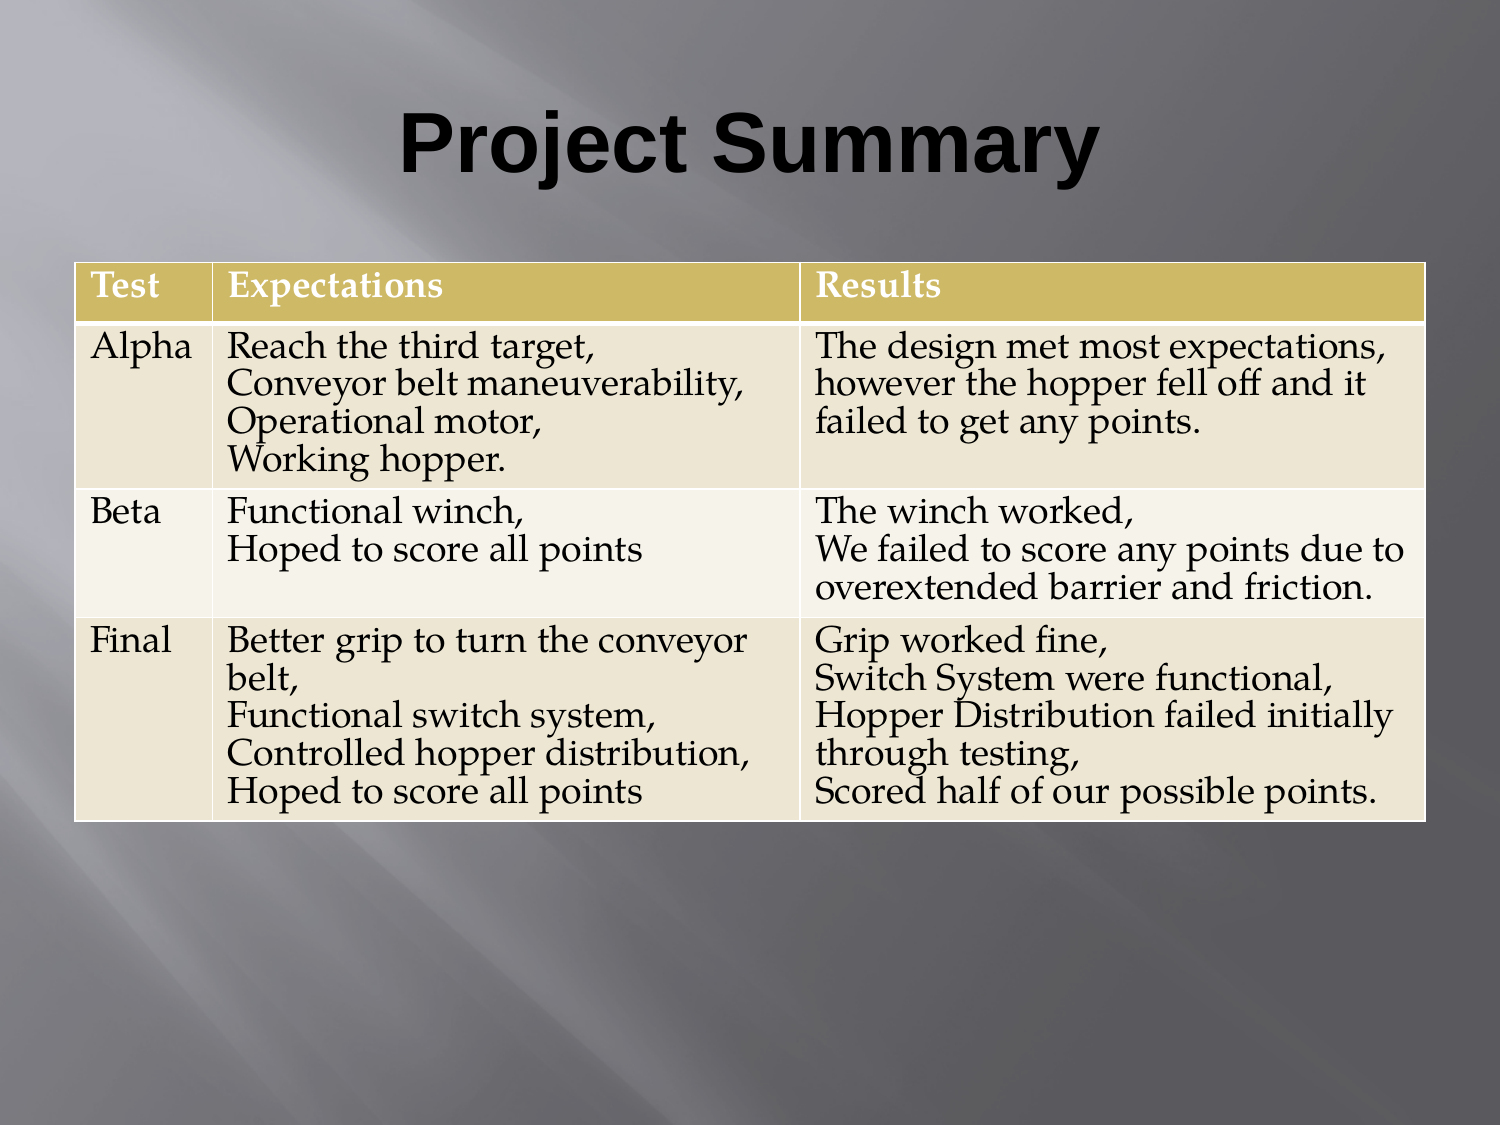

# Project Summary
| Test | Expectations | Results |
| --- | --- | --- |
| Alpha | Reach the third target, Conveyor belt maneuverability, Operational motor, Working hopper. | The design met most expectations, however the hopper fell off and it failed to get any points. |
| Beta | Functional winch, Hoped to score all points | The winch worked, We failed to score any points due to overextended barrier and friction. |
| Final | Better grip to turn the conveyor belt, Functional switch system, Controlled hopper distribution, Hoped to score all points | Grip worked fine, Switch System were functional, Hopper Distribution failed initially through testing, Scored half of our possible points. |